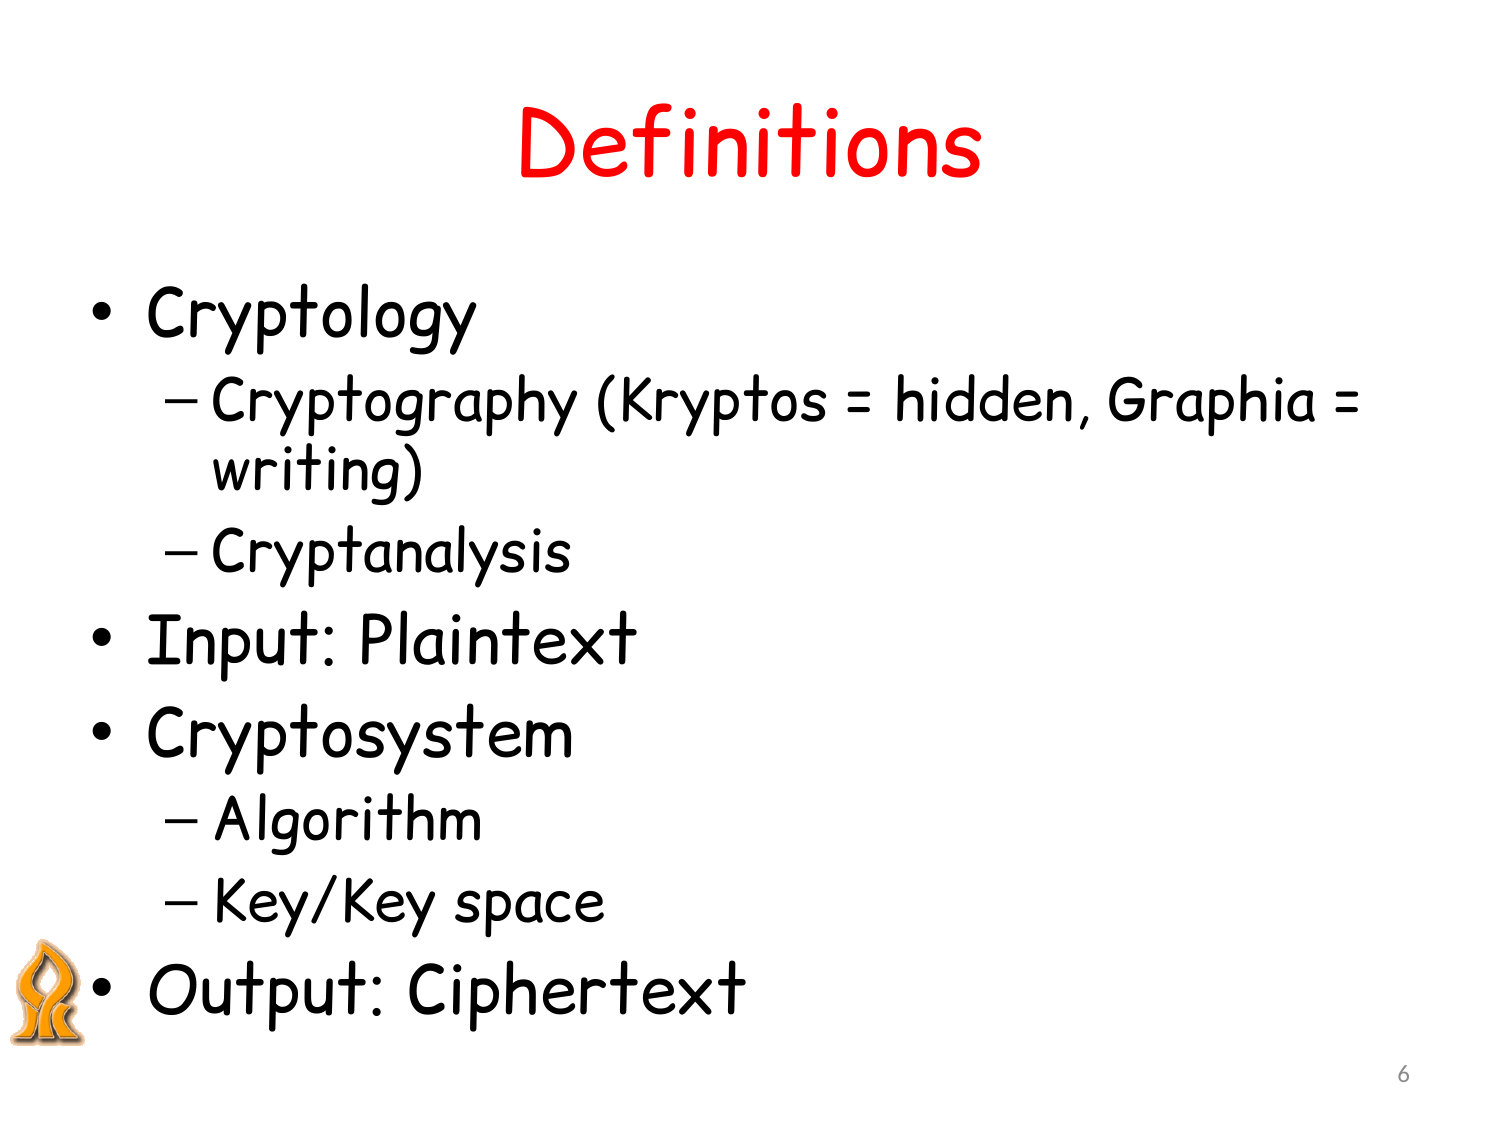

# Definitions
Cryptology
Cryptography (Kryptos = hidden, Graphia = writing)
Cryptanalysis
Input: Plaintext
Cryptosystem
Algorithm
Key/Key space
Output: Ciphertext

6